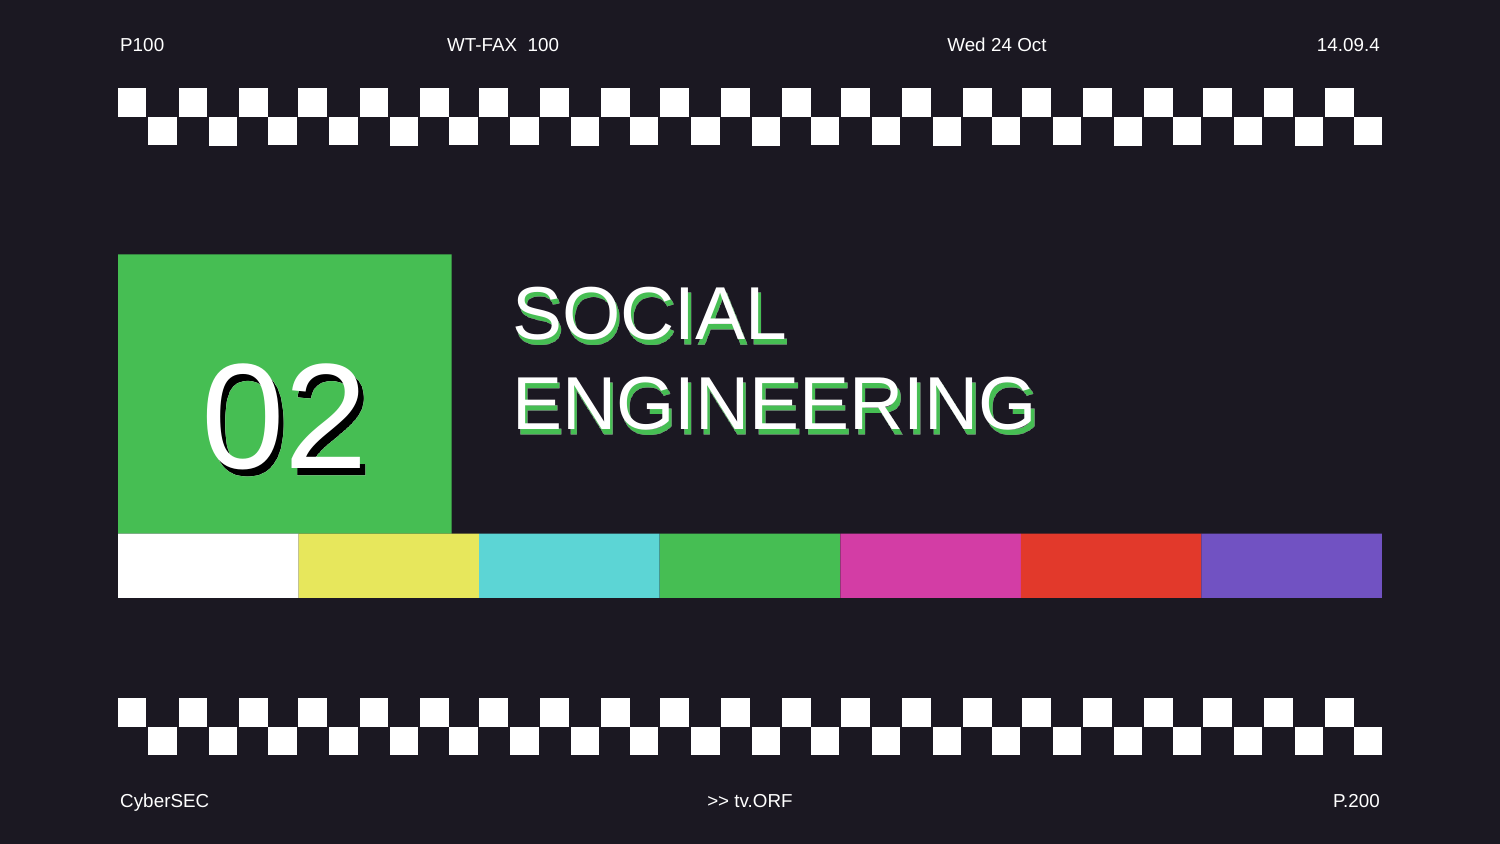

02
# SOCIAL
ENGINEERING

CyberSEC
>> tv.ORF
P.200